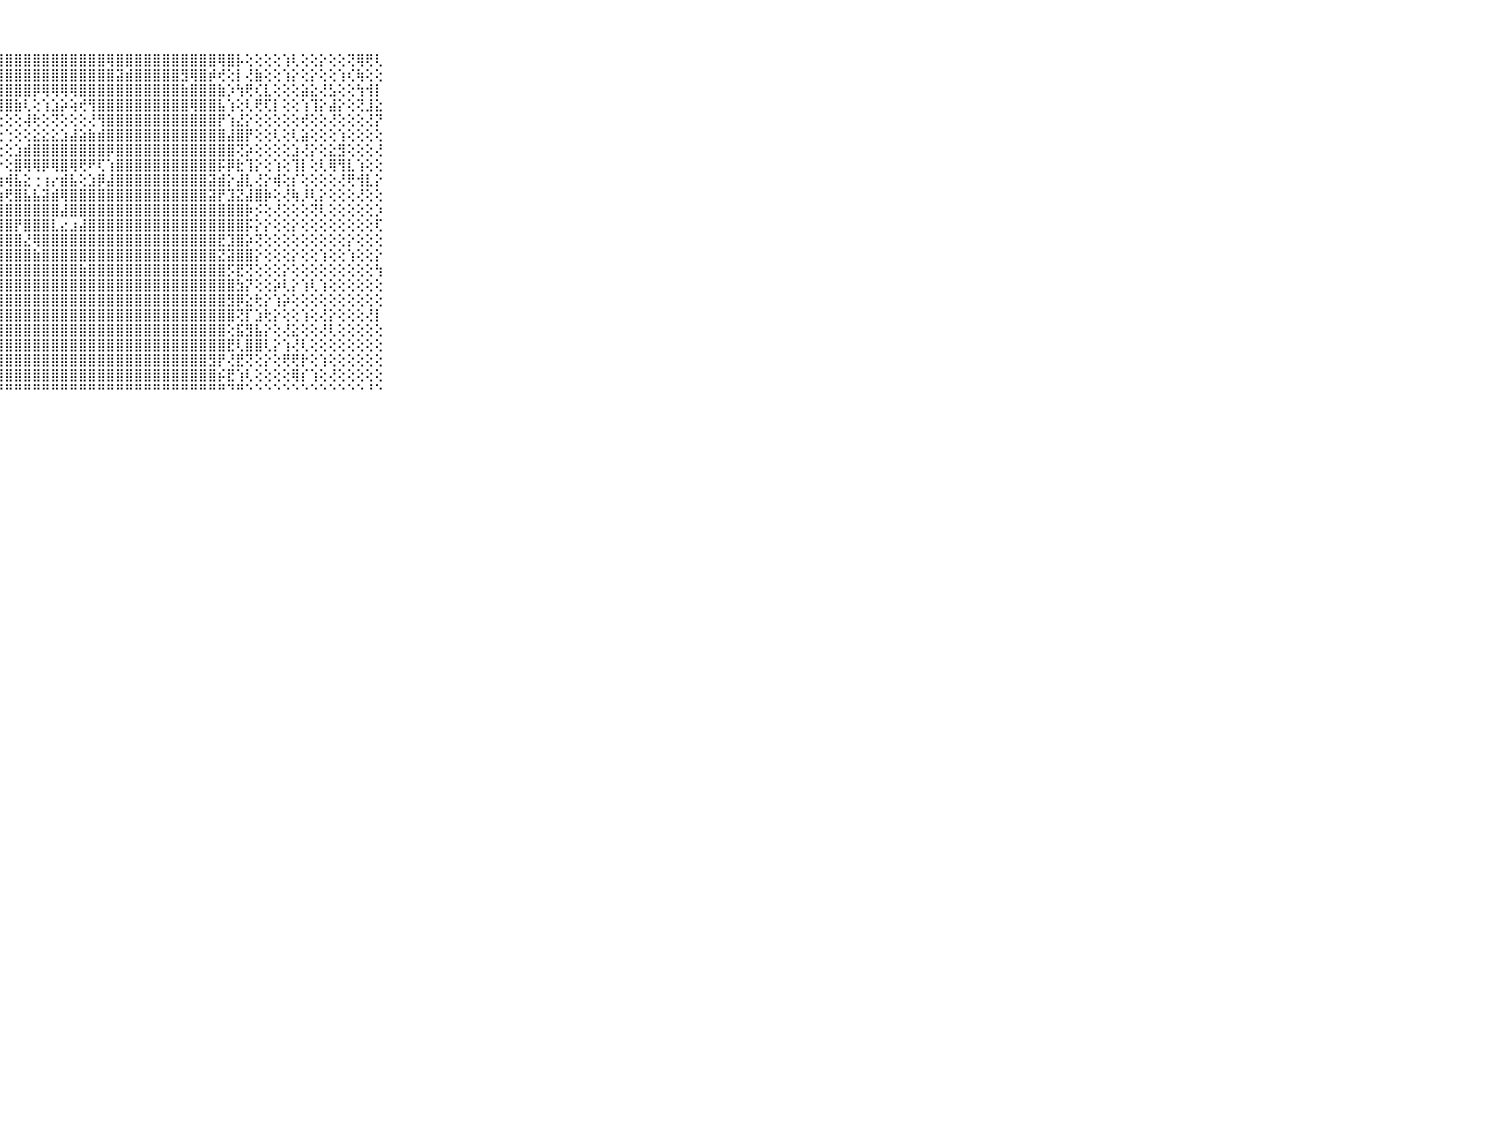

⠀⠀⠀⠀⠀⠀⠀⠀⠀⠀⠀⣿⣿⣿⣿⣿⣿⣿⣿⣿⣿⣿⣿⣿⣿⣿⣿⣿⣿⣿⣿⣿⣿⣿⣿⣿⣿⣿⣿⢿⣿⣿⣿⣿⣿⣿⣿⣿⣿⣿⣿⢿⣿⡧⢕⢕⢕⢕⢱⢇⢕⢕⡕⢕⢕⢝⢿⢟⢇⠀⠀⠀⠀⠀⠀⠀⠀⠀⠀⠀⠀
⠀⠀⠀⠀⠀⠀⠀⠀⠀⠀⠀⣿⣿⣿⣿⣿⣿⣿⣿⣿⣿⣿⣿⣿⣿⣿⣿⣿⣿⣿⣿⣿⣿⣿⣿⣿⣿⣿⣿⣿⣽⣾⣿⣿⣿⣿⣿⣻⢿⣿⡾⢞⢕⡇⢜⣷⢕⢕⢱⡕⢕⡕⢕⢕⢱⢎⢷⢕⢕⠀⠀⠀⠀⠀⠀⠀⠀⠀⠀⠀⠀
⠀⠀⠀⠀⠀⠀⠀⠀⠀⠀⠀⣿⣿⣿⣿⣿⣿⣿⣿⣿⣿⣿⣿⣿⣿⣿⣿⣿⣿⣿⣿⡿⢿⢿⢿⢿⣿⣿⣿⣿⣿⣿⣿⣿⣿⣿⣿⣷⣿⣿⣿⣷⡱⢳⢟⢎⣇⢕⢕⢕⣵⣕⢜⣣⢕⢕⢳⢺⡇⠀⠀⠀⠀⠀⠀⠀⠀⠀⠀⠀⠀
⠀⠀⠀⠀⠀⠀⠀⠀⠀⠀⠀⣿⣿⣿⣿⣿⣿⣿⣿⣿⣿⣿⣿⣿⣿⣿⣿⣿⣿⣷⢇⢕⢱⣱⡵⢵⢞⢻⣿⣿⣿⣿⣿⣿⣿⣿⣿⣿⢿⣿⣿⣧⢱⢕⢇⢟⢏⡇⢕⢕⢱⢹⡕⣼⡕⢕⢝⣸⣕⠀⠀⠀⠀⠀⠀⠀⠀⠀⠀⠀⠀
⠀⠀⠀⠀⠀⠀⠀⠀⠀⠀⠀⣿⣿⣿⣿⣿⣿⣿⣿⣿⣿⣿⣿⣿⣿⣿⣿⢕⢕⢕⢼⢗⢕⢝⢕⢕⢕⢜⢻⣿⣿⣿⣿⣿⣿⣿⣿⣿⣿⣿⣿⡟⢱⣜⡕⢕⢕⢕⢕⢕⢞⢕⢕⢜⢕⢕⢕⢜⡝⠀⠀⠀⠀⠀⠀⠀⠀⠀⠀⠀⠀
⠀⠀⠀⠀⠀⠀⠀⠀⠀⠀⠀⣿⣿⣿⣿⣿⣿⣿⣿⣿⣿⣿⣿⣿⣿⣿⡇⢕⢑⢕⢕⣕⣕⣕⣱⣼⣵⣷⣾⣿⣿⣿⣿⣿⣿⣿⣿⣿⣿⣿⣿⣿⣼⣿⡟⢕⢕⢇⢕⢇⣵⢕⢕⢕⢱⢕⢕⢕⢕⠀⠀⠀⠀⠀⠀⠀⠀⠀⠀⠀⠀
⠀⠀⠀⠀⠀⠀⠀⠀⠀⠀⠀⣿⣿⣿⣿⣿⣿⣿⣿⣿⣿⣿⣿⣿⣿⣿⣇⢕⢕⣱⣾⣿⣿⣿⣿⣿⣿⣿⣿⡿⣿⣿⣿⣿⣿⣿⣿⣿⣿⣿⣿⣿⣿⢝⡵⢕⢕⢕⢕⣱⢜⡕⢕⣕⣻⢕⢕⢕⢜⠀⠀⠀⠀⠀⠀⠀⠀⠀⠀⠀⠀
⠀⠀⠀⠀⠀⠀⠀⠀⠀⠀⠀⣿⣿⣿⣿⣿⣿⣿⣿⣿⣿⣿⣿⣿⣿⣿⣿⡕⢕⣿⢿⢿⡿⢿⣿⢿⢟⠟⢏⢱⣿⣿⣿⣿⣿⣿⣿⣿⣿⣿⣿⡯⡿⣗⢹⡕⢕⢱⢕⢹⡇⢕⢇⢿⢻⣇⢱⢕⢕⠀⠀⠀⠀⠀⠀⠀⠀⠀⠀⠀⠀
⠀⠀⠀⠀⠀⠀⠀⠀⠀⠀⠀⣿⣿⣿⣿⣿⣿⣿⣿⣿⣿⣿⣿⣿⣿⣿⣿⣷⢾⣧⣕⢐⢰⡔⣾⣧⢕⣱⡿⣼⣿⣿⣿⣿⣿⣿⣿⣿⣿⣿⣽⣾⡕⣼⣇⢜⡕⢾⢕⡎⢕⢕⢕⢕⢜⢟⢺⣇⡕⠀⠀⠀⠀⠀⠀⠀⠀⠀⠀⠀⠀
⠀⠀⠀⠀⠀⠀⠀⠀⠀⠀⠀⣿⣿⣿⣿⣿⣿⣿⣿⣿⣿⣿⣿⣿⣿⣿⣿⣷⢟⣿⣧⣧⣽⣾⢿⣿⣿⣿⣿⣿⣿⣿⣿⣿⣿⣿⣿⣿⣿⣿⣽⡟⣹⣝⣼⣿⡷⢕⢜⢷⡸⢇⡕⢕⢕⢕⢜⢕⢕⠀⠀⠀⠀⠀⠀⠀⠀⠀⠀⠀⠀
⠀⠀⠀⠀⠀⠀⠀⠀⠀⠀⠀⣿⣿⣿⣿⣿⣿⣿⣿⣿⣿⣿⣿⣿⣿⣿⣿⣿⣿⣿⣿⣿⣿⣿⣼⣿⣿⣿⣿⣿⣿⣿⣿⣿⣿⣿⣿⣿⣿⣿⣿⣿⣿⣿⡷⡪⢕⢜⢕⢕⢕⢝⢇⢕⢕⢕⢕⢕⡱⠀⠀⠀⠀⠀⠀⠀⠀⠀⠀⠀⠀
⠀⠀⠀⠀⠀⠀⠀⠀⠀⠀⠀⣿⣿⣿⣿⣿⣿⣿⣿⣿⣿⣿⣿⣿⣿⣿⣿⣿⣿⡟⣿⣿⣿⣇⣔⣰⣼⣿⣿⣿⣿⣿⣿⣿⣿⣿⣿⣿⣿⣿⣿⣿⣿⣿⡯⡕⡕⢕⢕⡕⢕⢕⢕⢕⢕⢕⢕⢕⢏⠀⠀⠀⠀⠀⠀⠀⠀⠀⠀⠀⠀
⠀⠀⠀⠀⠀⠀⠀⠀⠀⠀⠀⣿⣿⣿⣿⣿⣿⣿⣿⣿⣿⣿⣿⣿⣿⣿⣿⣿⣿⣿⣜⢿⣿⣿⣿⣿⣿⣿⣿⣿⣿⣿⣿⣿⣿⣿⣿⣿⣿⣿⣿⣟⣹⣿⡵⢝⢕⢕⢕⢕⢕⢕⢕⢕⢕⡕⢕⢕⢕⠀⠀⠀⠀⠀⠀⠀⠀⠀⠀⠀⠀
⠀⠀⠀⠀⠀⠀⠀⠀⠀⠀⠀⣿⣿⣿⣿⣿⣿⣿⣿⣿⣿⣿⣿⣿⣿⣿⣿⣿⣿⣿⣿⣷⣿⣿⣿⣿⣿⣿⣿⣿⣿⣿⣿⣿⣿⣿⣿⣿⣿⣿⣿⣝⣽⣿⣿⡕⢕⢕⢕⡕⢕⢕⢱⢕⢕⢱⢕⢕⡕⠀⠀⠀⠀⠀⠀⠀⠀⠀⠀⠀⠀
⠀⠀⠀⠀⠀⠀⠀⠀⠀⠀⠀⣿⣿⣿⣿⣿⣿⣿⣿⣿⣿⣿⣿⣿⣿⣿⣿⣿⣿⣿⣿⣿⣿⣿⣿⣿⣷⣿⣿⣿⣿⣿⣿⣿⣿⣿⣿⣿⣿⣿⣿⣿⡫⣟⢝⢕⢕⢕⡕⢕⢕⢕⢕⢕⢕⢕⢕⢕⢳⠀⠀⠀⠀⠀⠀⠀⠀⠀⠀⠀⠀
⠀⠀⠀⠀⠀⠀⠀⠀⠀⠀⠀⣿⣿⣿⣿⣿⣿⣿⣿⣿⣿⣿⣿⣿⣿⣿⣿⣿⣿⣿⣿⣿⣿⣿⣿⣿⣿⣿⣿⣿⣿⣿⣿⣿⣿⣿⣿⣿⣿⣿⣿⣿⣿⣳⡝⢕⢕⡵⢇⡕⢱⢇⢱⢕⢕⢕⢕⢕⢕⠀⠀⠀⠀⠀⠀⠀⠀⠀⠀⠀⠀
⠀⠀⠀⠀⠀⠀⠀⠀⠀⠀⠀⣿⣿⣿⣿⣿⣿⣿⣿⣿⣿⣿⣿⣿⣿⣿⣿⣿⣿⣿⣿⣿⣿⣿⣿⣿⣿⣿⣿⣿⣿⣿⣿⣿⣿⣿⣿⣿⣿⣿⣿⣿⣻⡿⣕⢗⡕⢱⡵⢕⢕⢕⢕⢕⢕⢕⢕⢕⢕⠀⠀⠀⠀⠀⠀⠀⠀⠀⠀⠀⠀
⠀⠀⠀⠀⠀⠀⠀⠀⠀⠀⠀⣿⣿⣿⣿⣿⣿⣿⣿⣿⣿⣿⣿⣿⣿⣿⣿⣿⣿⣿⣿⣿⣿⣿⣿⣿⣿⣿⣿⣿⣿⣿⣿⣿⣿⣿⣿⣿⣿⣿⣿⣿⣿⢝⡏⣱⢗⡕⢕⢕⢱⢕⢜⡕⢕⢕⢕⢜⡇⠀⠀⠀⠀⠀⠀⠀⠀⠀⠀⠀⠀
⠀⠀⠀⠀⠀⠀⠀⠀⠀⠀⠀⣿⣿⣿⣿⣿⣿⣿⣿⣿⣿⣿⣿⣿⣿⣿⣿⣿⣿⣿⣿⣿⣿⣿⣿⣿⣿⣿⣿⣿⣿⣿⣿⣿⣿⣿⣿⣿⣿⣿⣿⣿⢕⣯⣻⣧⡕⢕⢜⣕⢕⢕⢜⢇⢕⢕⢕⢕⢕⠀⠀⠀⠀⠀⠀⠀⠀⠀⠀⠀⠀
⠀⠀⠀⠀⠀⠀⠀⠀⠀⠀⠀⣿⣿⣿⣿⣿⣿⣿⣿⣿⣿⣿⣿⣿⣿⣿⣿⣿⣿⣿⣿⣿⣿⣿⣿⣿⣿⣿⣿⣿⣿⣿⣿⣿⣿⣿⣿⣿⣿⣿⣿⣿⣟⢇⣿⣿⢇⡕⢱⢜⢇⢕⢕⢕⢕⢕⢕⢕⢕⠀⠀⠀⠀⠀⠀⠀⠀⠀⠀⠀⠀
⠀⠀⠀⠀⠀⠀⠀⠀⠀⠀⠀⣿⣿⣿⣿⣿⣿⣿⣿⣿⣿⣿⣿⣿⣿⣿⣿⣿⣿⣿⣿⣿⣿⣿⣿⣿⣿⣿⣿⣿⣿⣿⣿⣿⣿⣿⣿⣿⣿⣿⣻⡟⢜⣟⢝⢕⡕⢕⢟⢟⡗⢕⢱⢕⢕⢕⢕⢕⢕⠀⠀⠀⠀⠀⠀⠀⠀⠀⠀⠀⠀
⠀⠀⠀⠀⠀⠀⠀⠀⠀⠀⠀⣿⣿⣿⣿⣿⣿⣿⣿⣿⣿⣿⣿⣿⣿⣿⣿⣿⣿⣿⣿⣿⣿⣿⣿⣿⣿⣿⣿⣿⣿⣿⣿⣿⣿⣿⣿⣿⣿⣿⣿⡮⣟⢱⢇⢕⢕⢕⢕⢿⡎⢱⢕⢜⢕⢕⢕⢕⢕⠀⠀⠀⠀⠀⠀⠀⠀⠀⠀⠀⠀
⠀⠀⠀⠀⠀⠀⠀⠀⠀⠀⠀⠛⠛⠛⠛⠛⠛⠛⠛⠛⠛⠛⠛⠛⠛⠛⠛⠛⠛⠛⠛⠛⠛⠛⠛⠛⠛⠛⠛⠛⠛⠛⠛⠛⠛⠛⠛⠛⠛⠛⠛⠛⠙⠛⠑⠑⠑⠑⠑⠑⠑⠑⠑⠑⠑⠑⠑⠘⠑⠀⠀⠀⠀⠀⠀⠀⠀⠀⠀⠀⠀